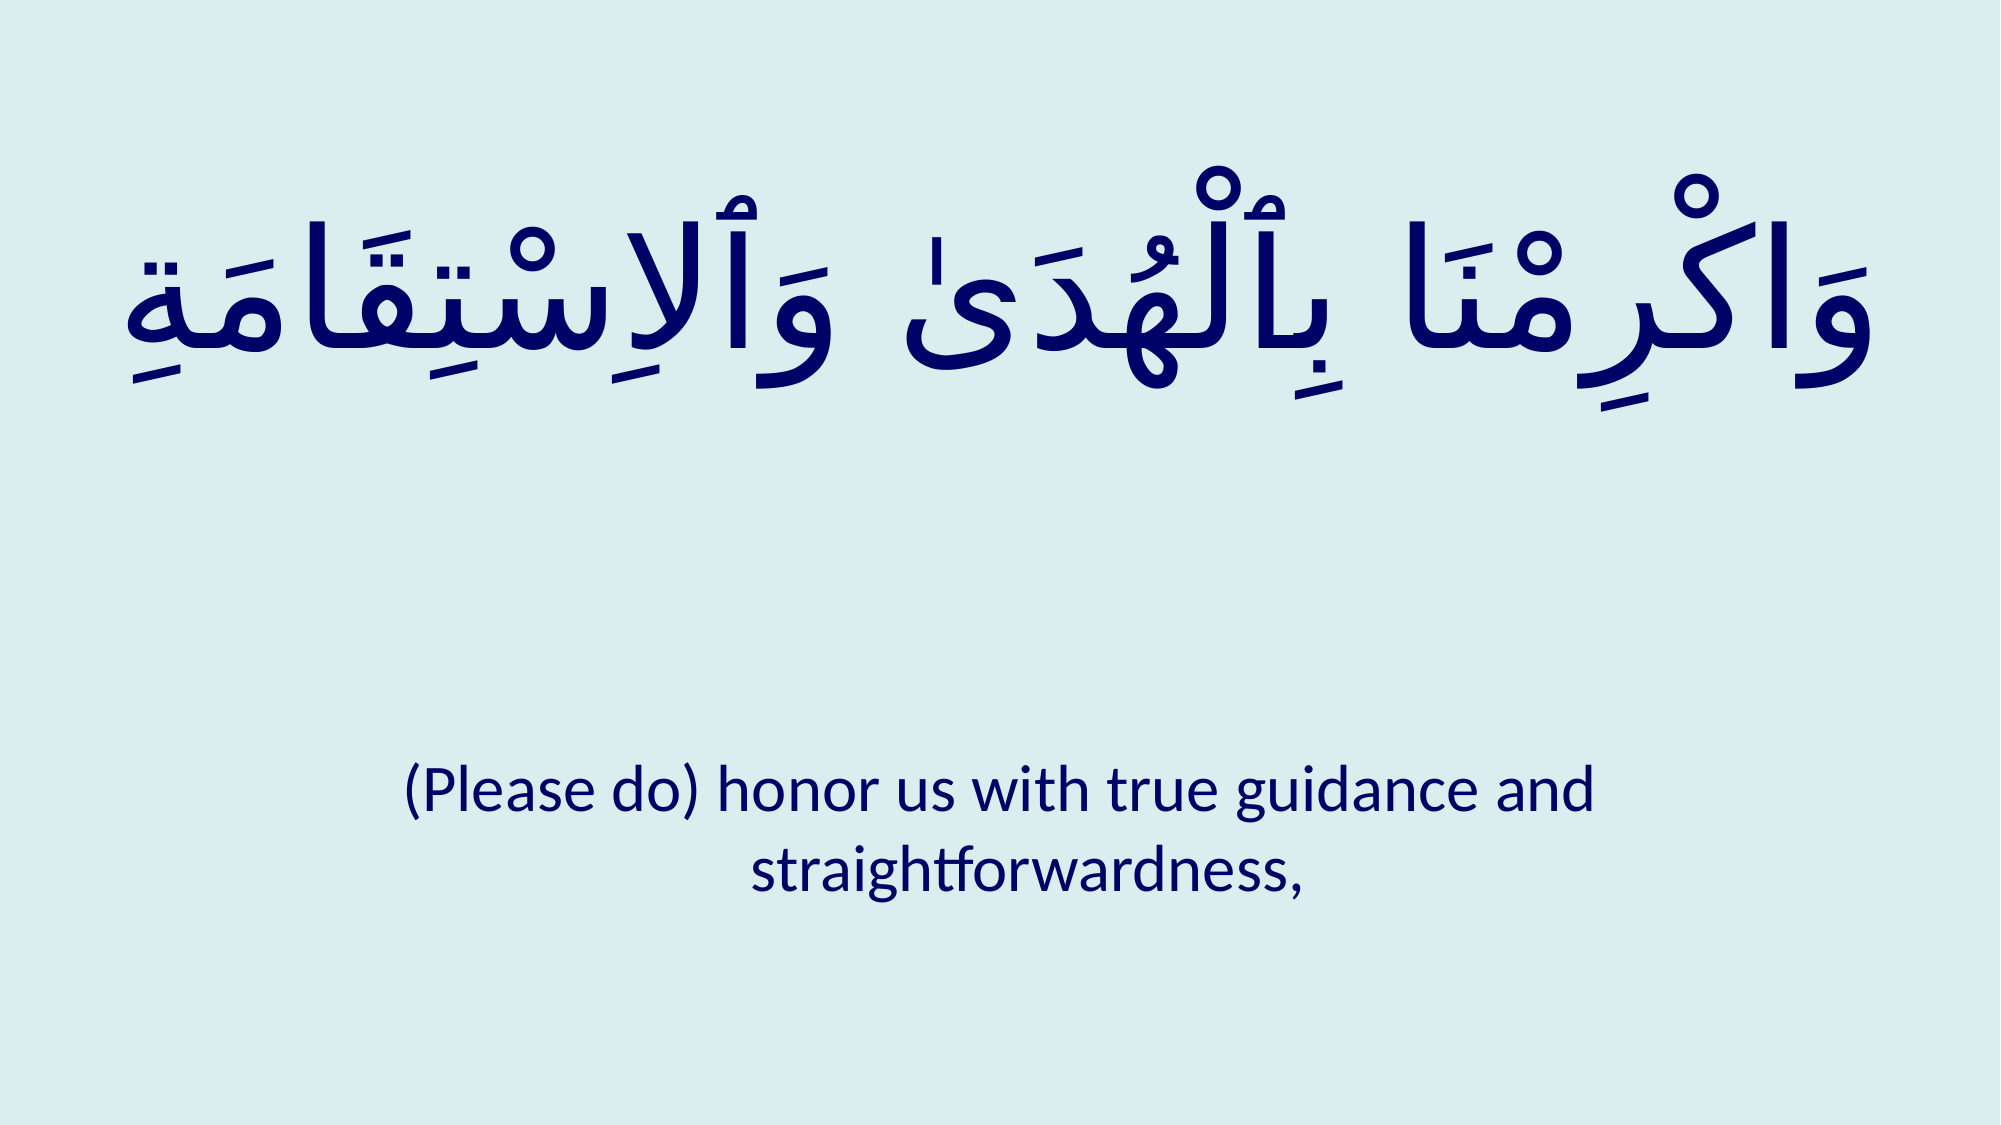

# وَاكْرِمْنَا بِٱلْهُدَىٰ وَٱلاِسْتِقَامَةِ
(Please do) honor us with true guidance and straightforwardness,